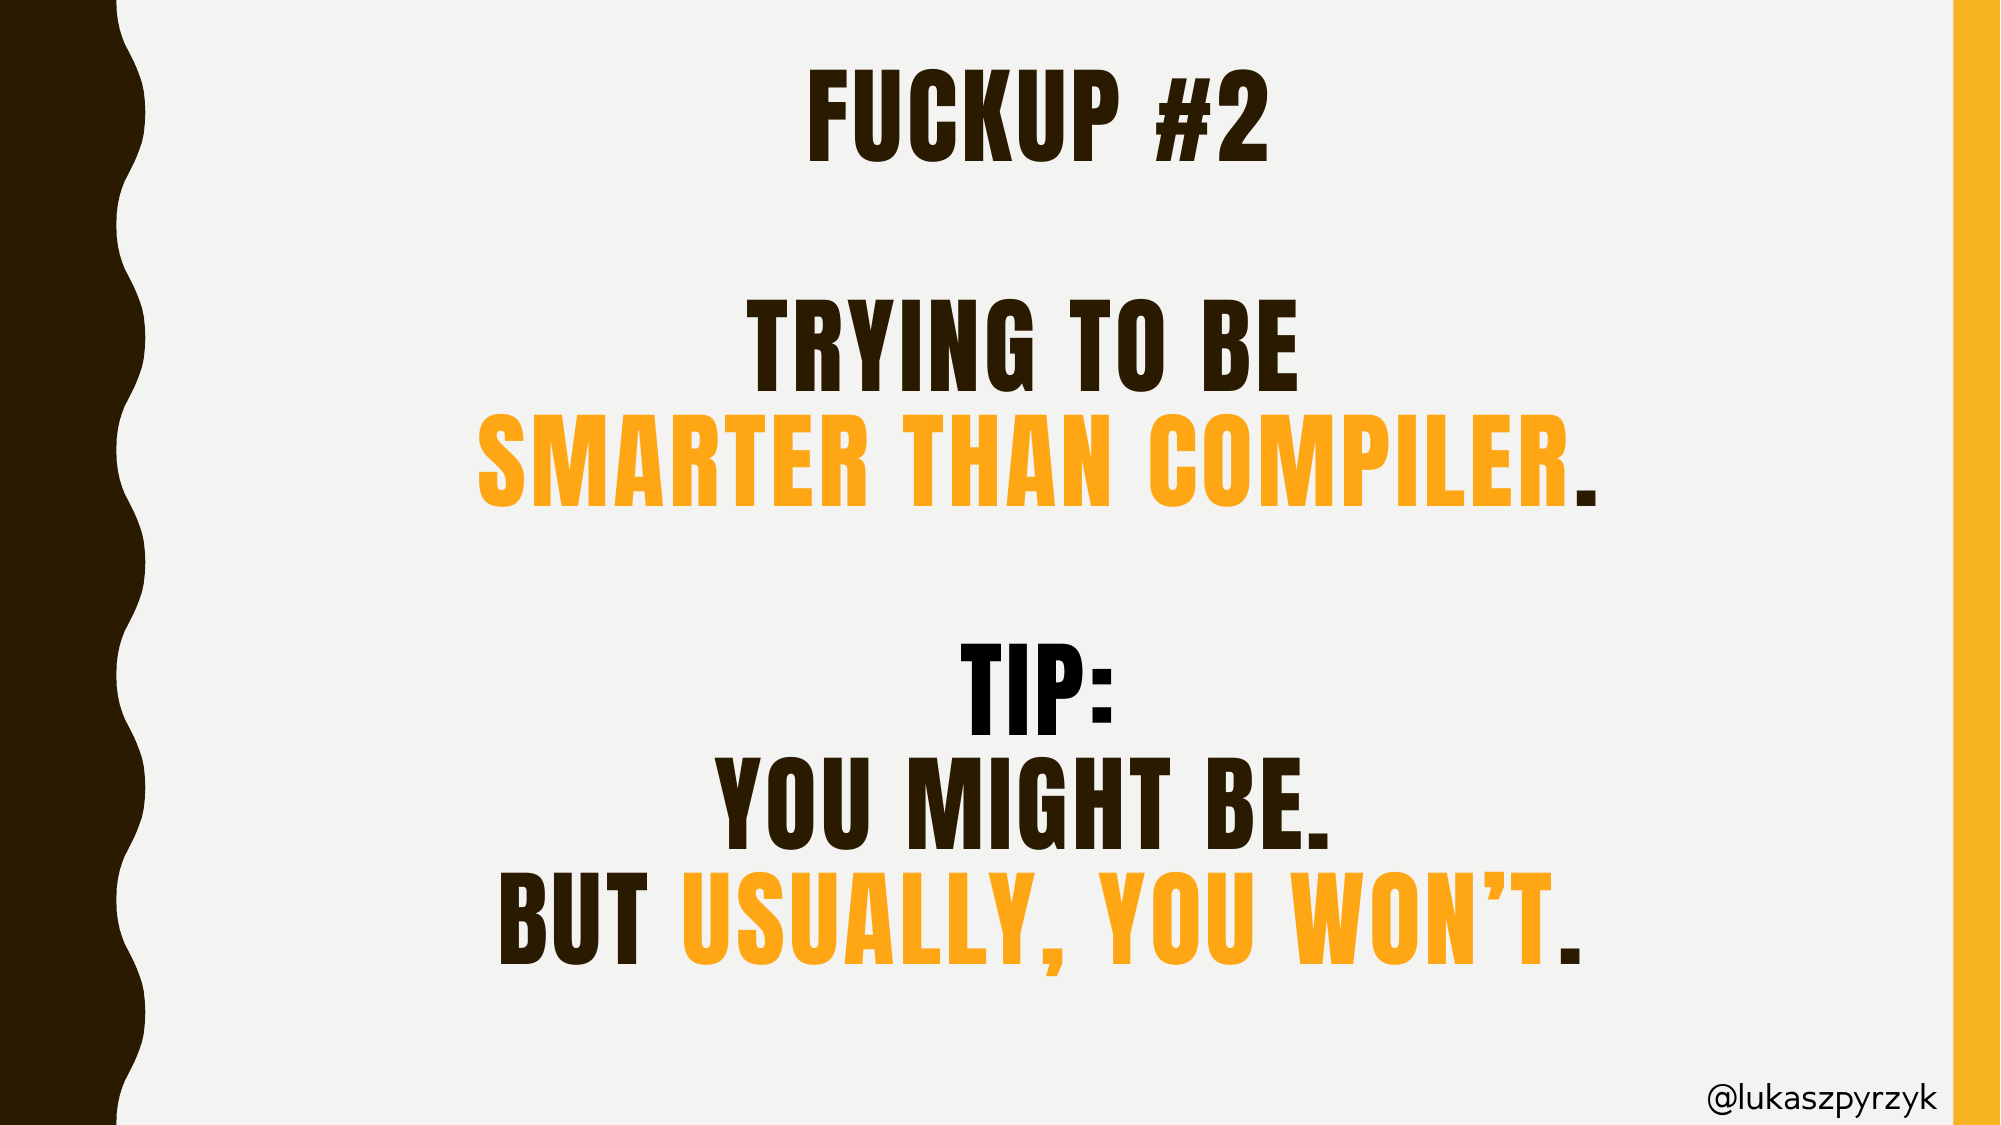

# Fuckup #2 Trying to be smarter than compiler. TIP: You might be. But usually, you won’t.
@lukaszpyrzyk